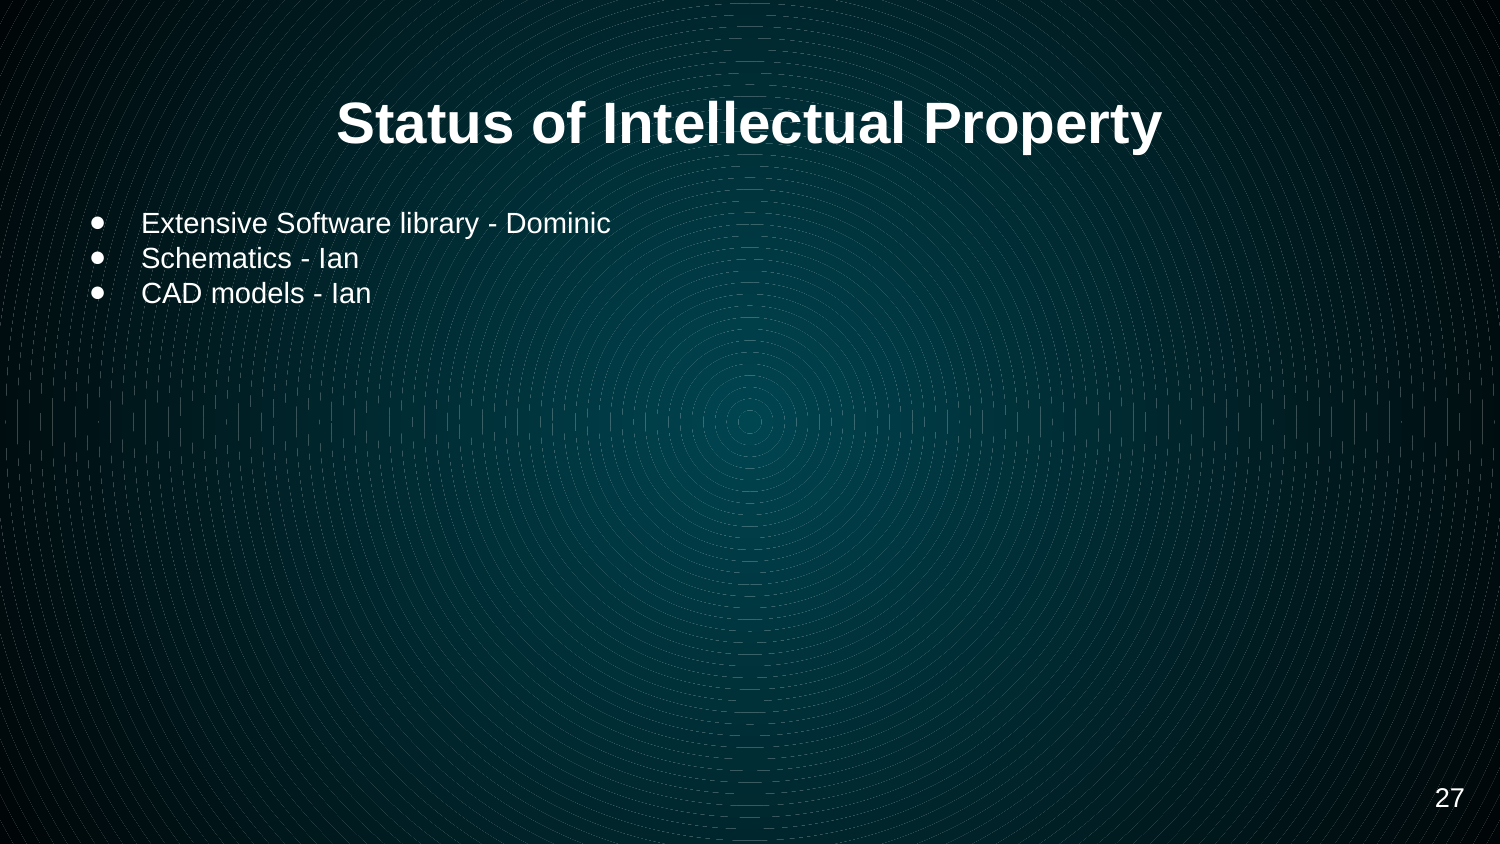

# Status of Intellectual Property
Extensive Software library - Dominic
Schematics - Ian
CAD models - Ian

27